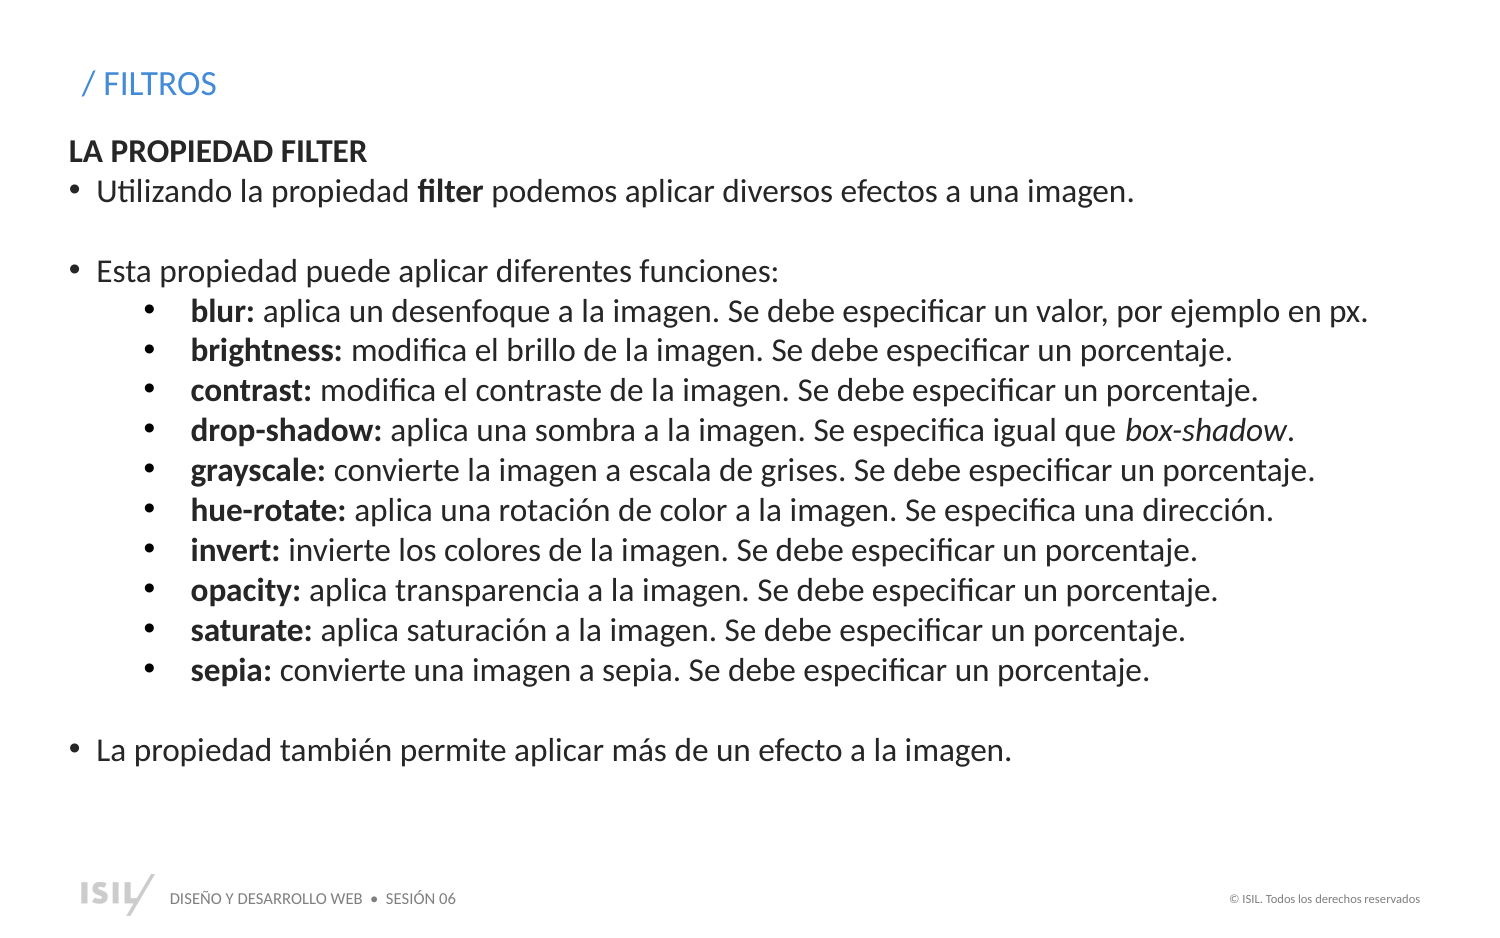

/ FILTROS
LA PROPIEDAD FILTER
Utilizando la propiedad filter podemos aplicar diversos efectos a una imagen.

Esta propiedad puede aplicar diferentes funciones:
blur: aplica un desenfoque a la imagen. Se debe especificar un valor, por ejemplo en px.
brightness: modifica el brillo de la imagen. Se debe especificar un porcentaje.
contrast: modifica el contraste de la imagen. Se debe especificar un porcentaje.
drop-shadow: aplica una sombra a la imagen. Se especifica igual que box-shadow.
grayscale: convierte la imagen a escala de grises. Se debe especificar un porcentaje.
hue-rotate: aplica una rotación de color a la imagen. Se especifica una dirección.
invert: invierte los colores de la imagen. Se debe especificar un porcentaje.
opacity: aplica transparencia a la imagen. Se debe especificar un porcentaje.
saturate: aplica saturación a la imagen. Se debe especificar un porcentaje.
sepia: convierte una imagen a sepia. Se debe especificar un porcentaje.

La propiedad también permite aplicar más de un efecto a la imagen.